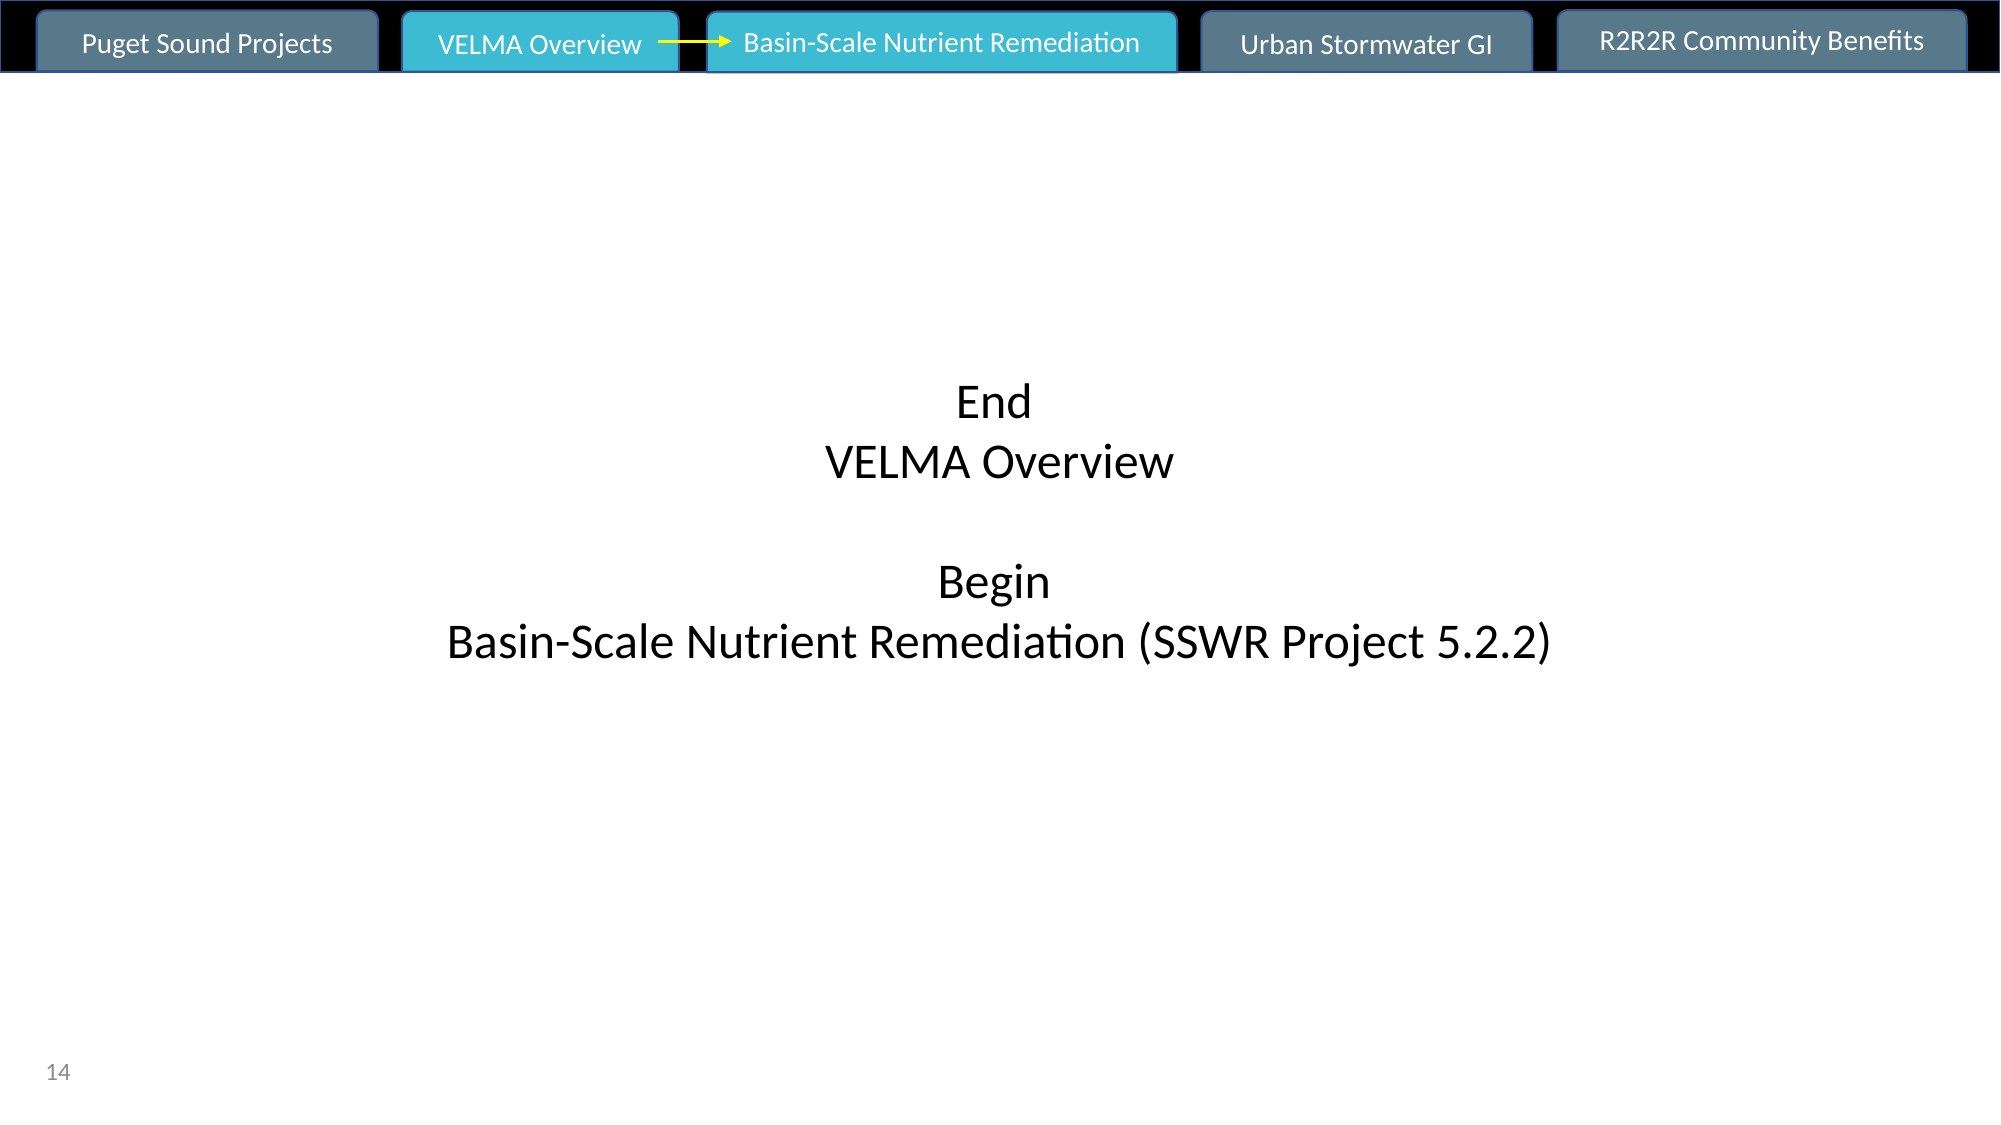

R2R2R Community Benefits
Puget Sound Projects
VELMA Overview
Urban Stormwater GI
Basin-Scale Nutrient Remediation
End
VELMA Overview

Begin
Basin-Scale Nutrient Remediation (SSWR Project 5.2.2)

14